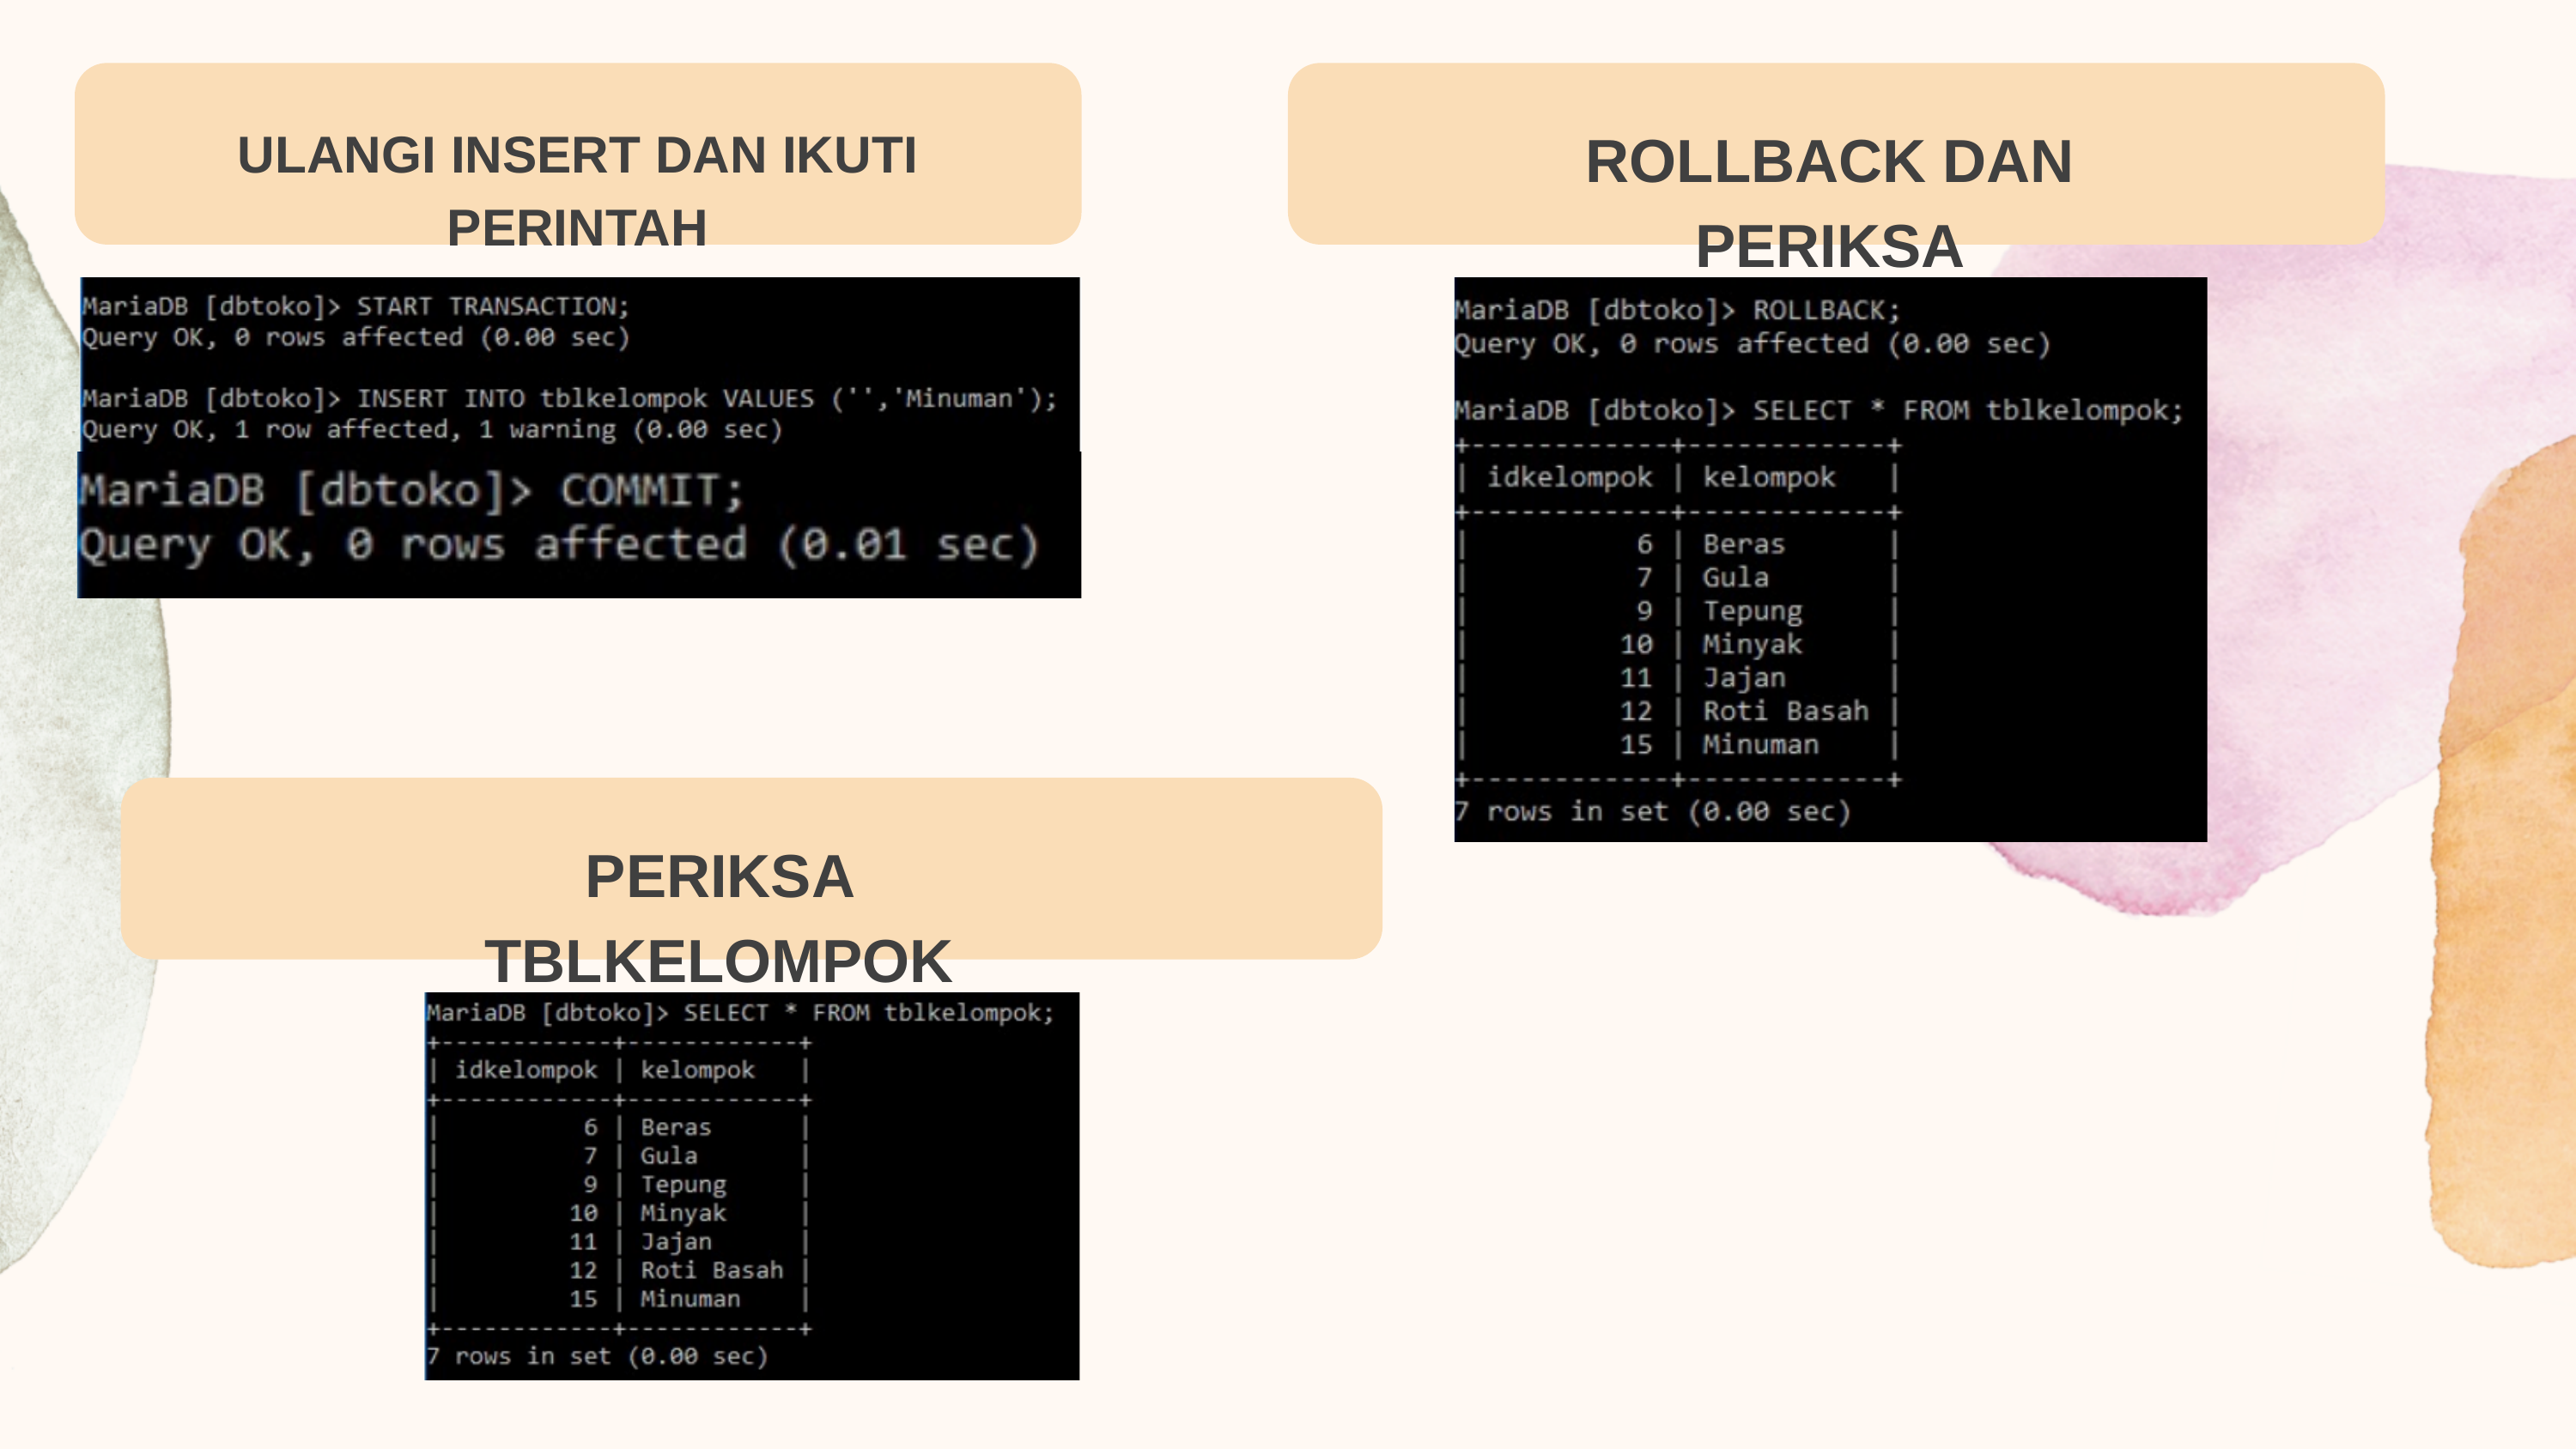

ROLLBACK DAN PERIKSA
ULANGI INSERT DAN IKUTI PERINTAH

PERIKSA TBLKELOMPOK